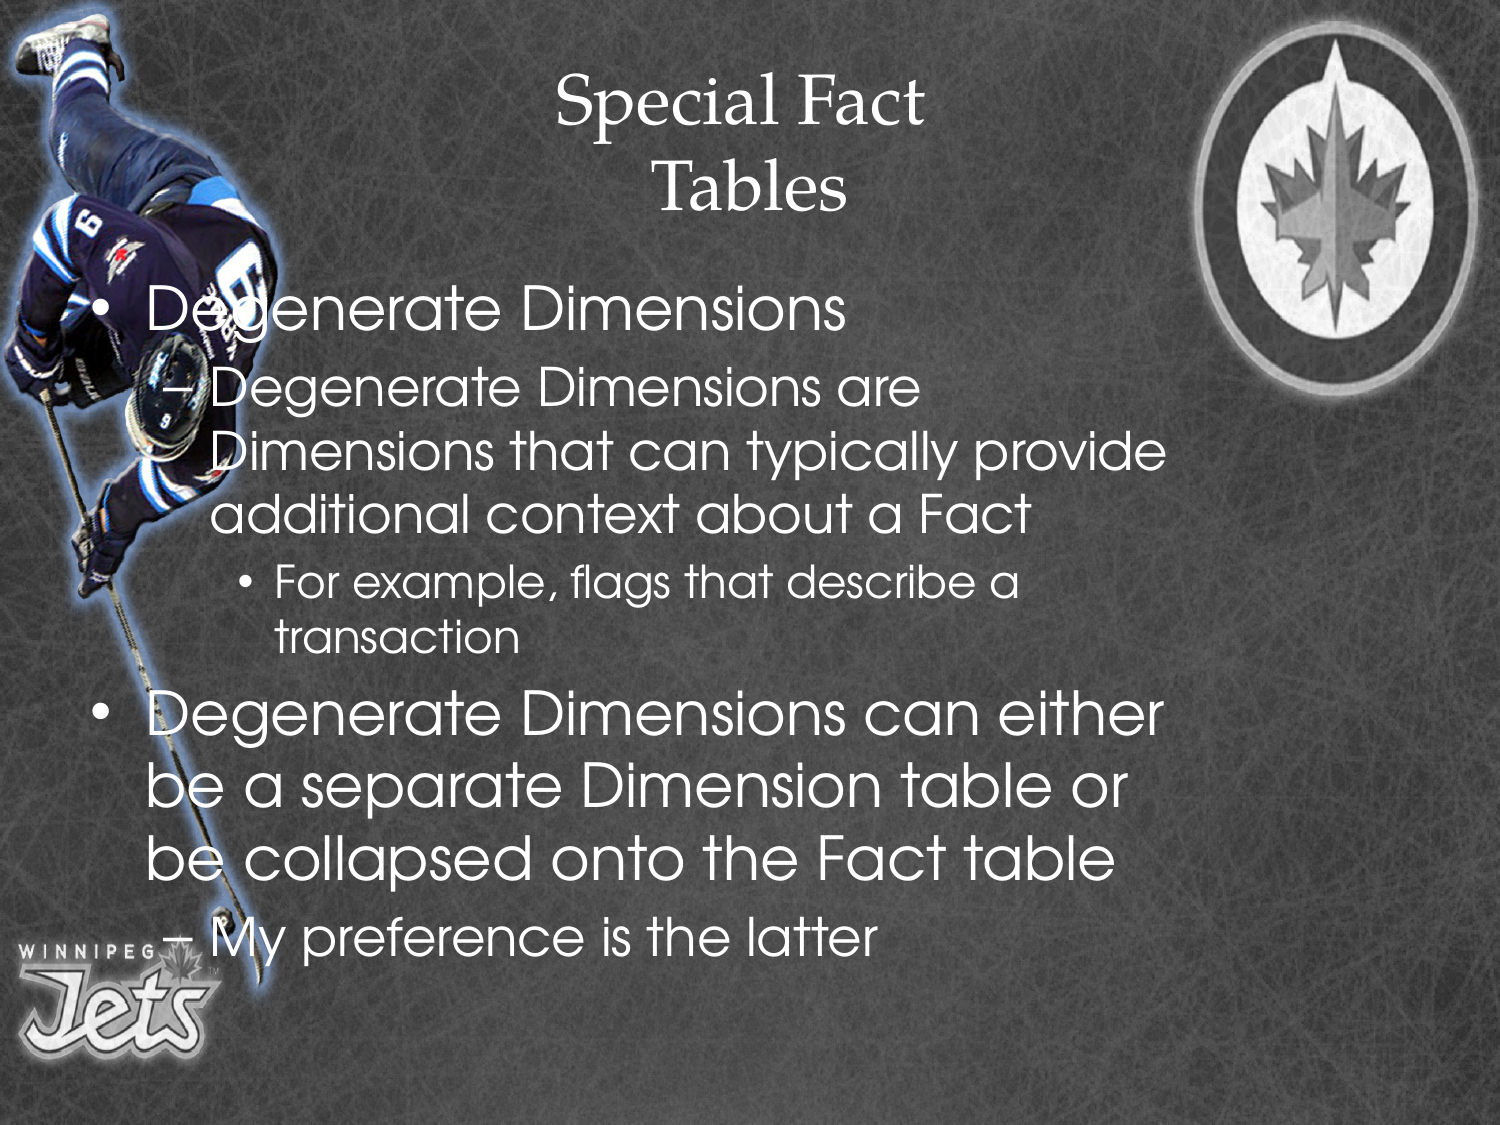

# Special Fact Tables
Degenerate Dimensions
Degenerate Dimensions are Dimensions that can typically provide additional context about a Fact
For example, flags that describe a transaction
Degenerate Dimensions can either be a separate Dimension table or be collapsed onto the Fact table
My preference is the latter